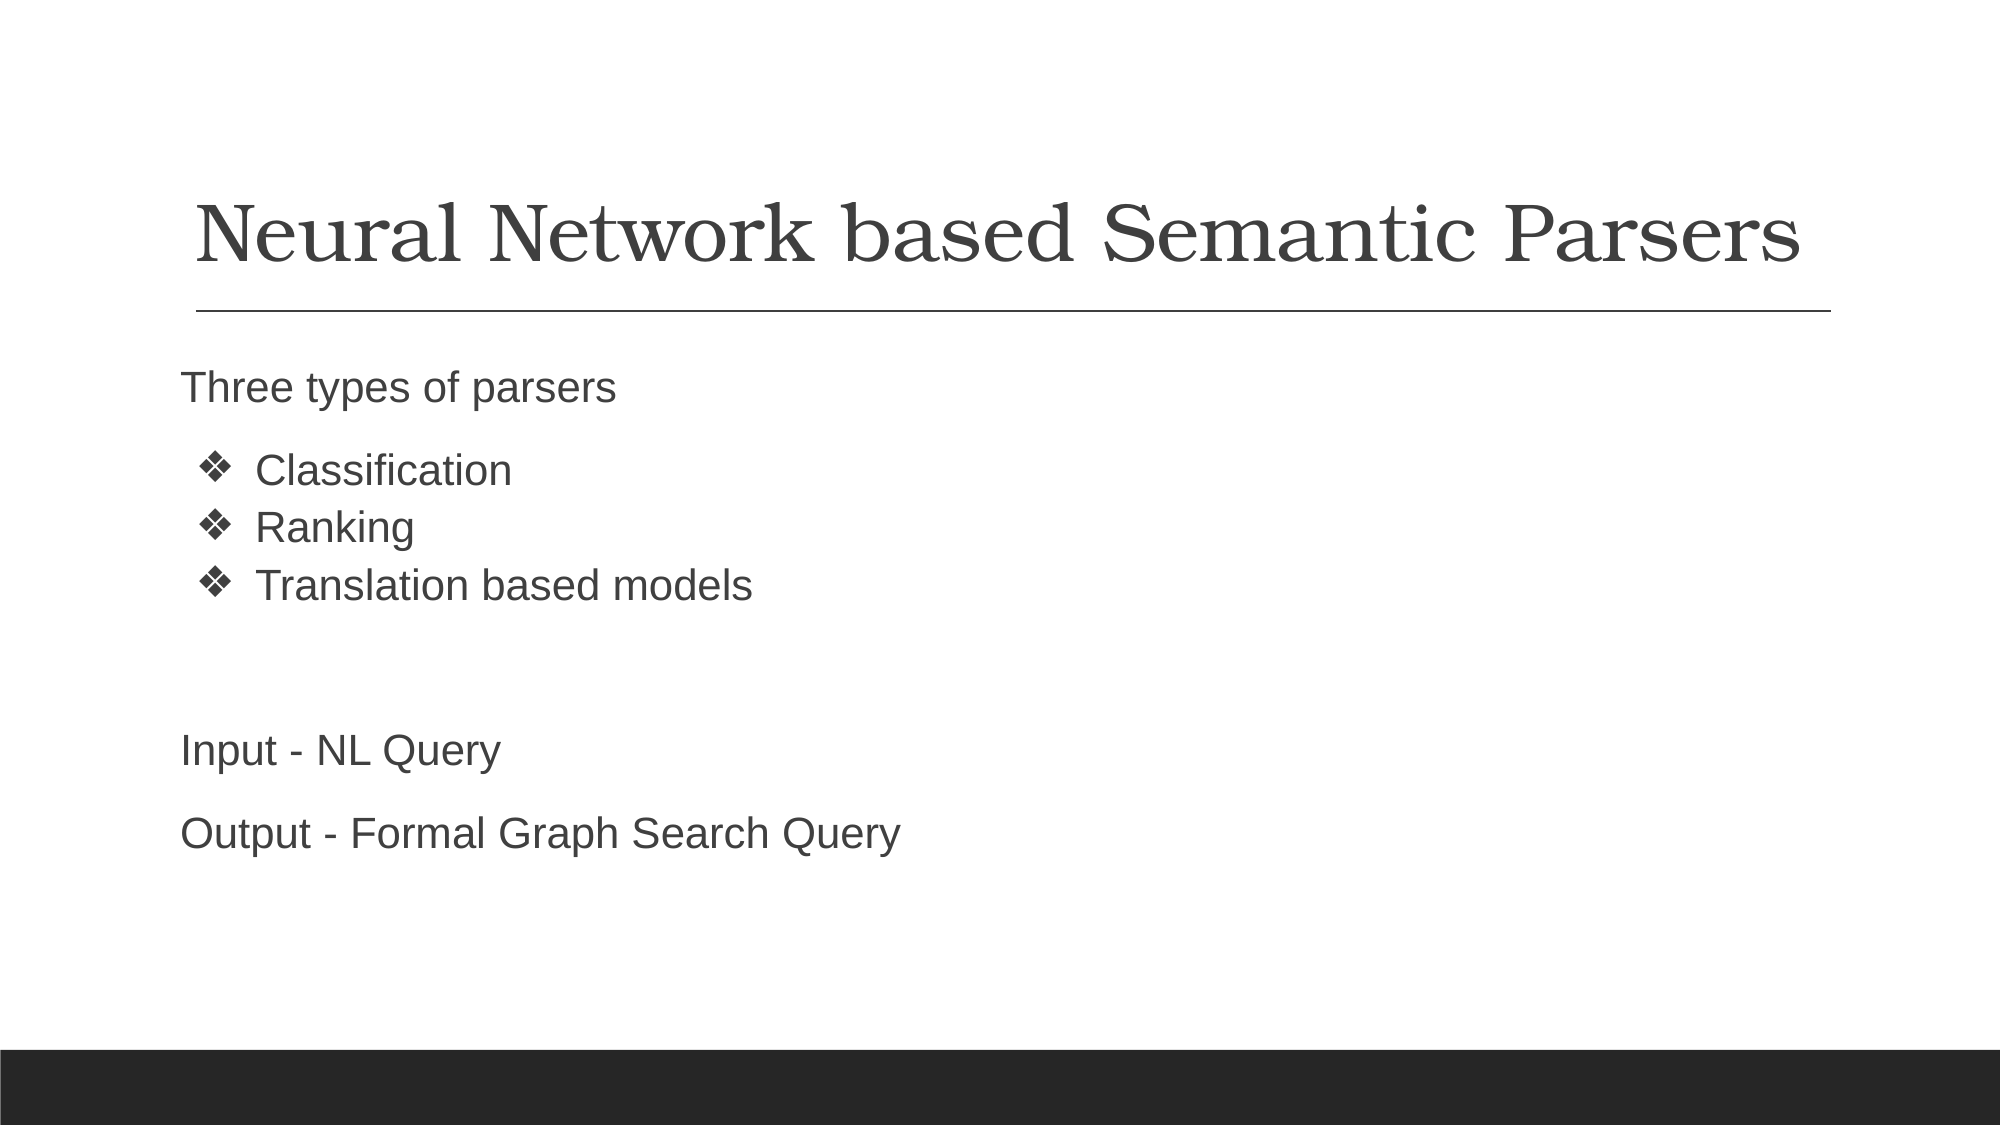

# Neural Network based Semantic Parsers
Three types of parsers
Classification
Ranking
Translation based models

Input - NL Query
Output - Formal Graph Search Query